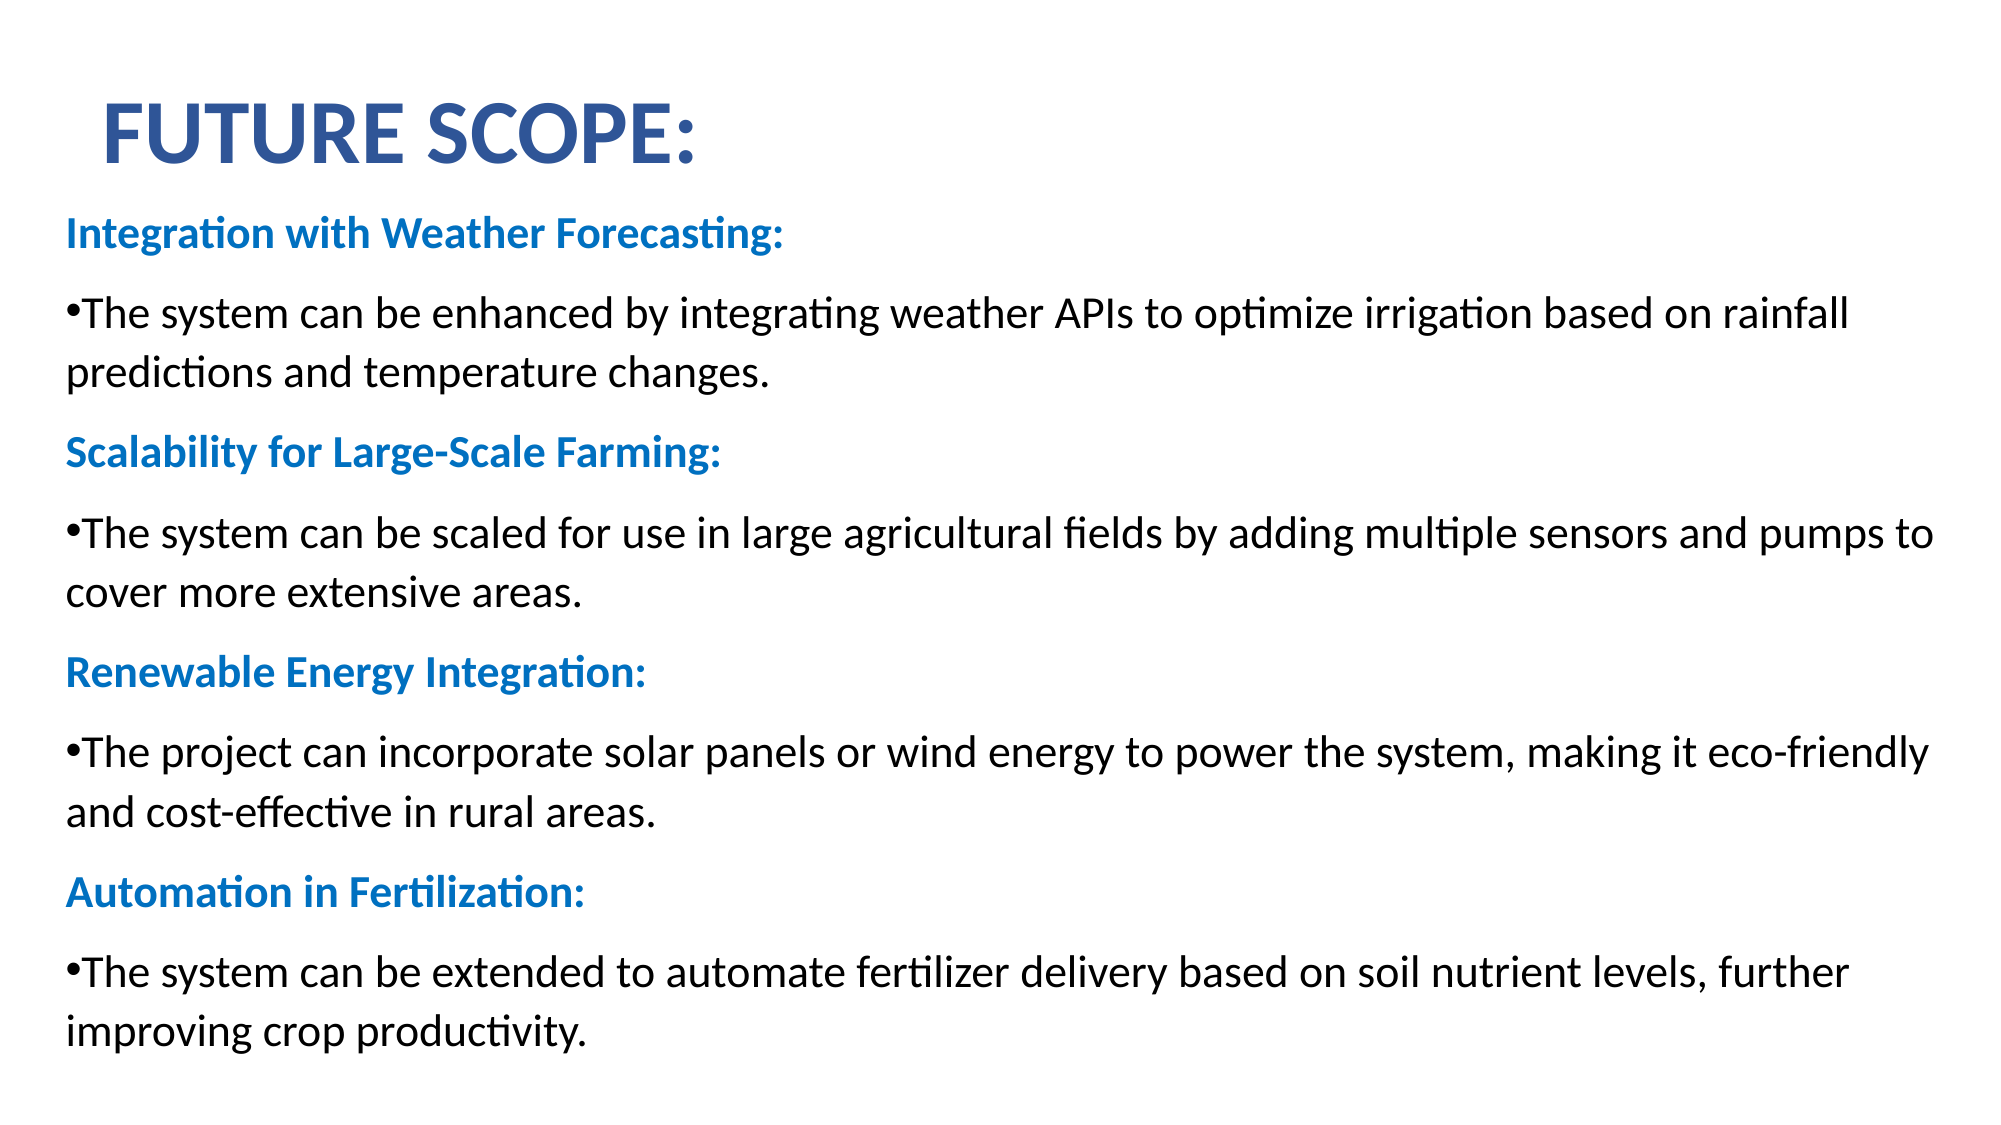

# FUTURE SCOPE:
Integration with Weather Forecasting:
The system can be enhanced by integrating weather APIs to optimize irrigation based on rainfall predictions and temperature changes.
Scalability for Large-Scale Farming:
The system can be scaled for use in large agricultural fields by adding multiple sensors and pumps to cover more extensive areas.
Renewable Energy Integration:
The project can incorporate solar panels or wind energy to power the system, making it eco-friendly and cost-effective in rural areas.
Automation in Fertilization:
The system can be extended to automate fertilizer delivery based on soil nutrient levels, further improving crop productivity.